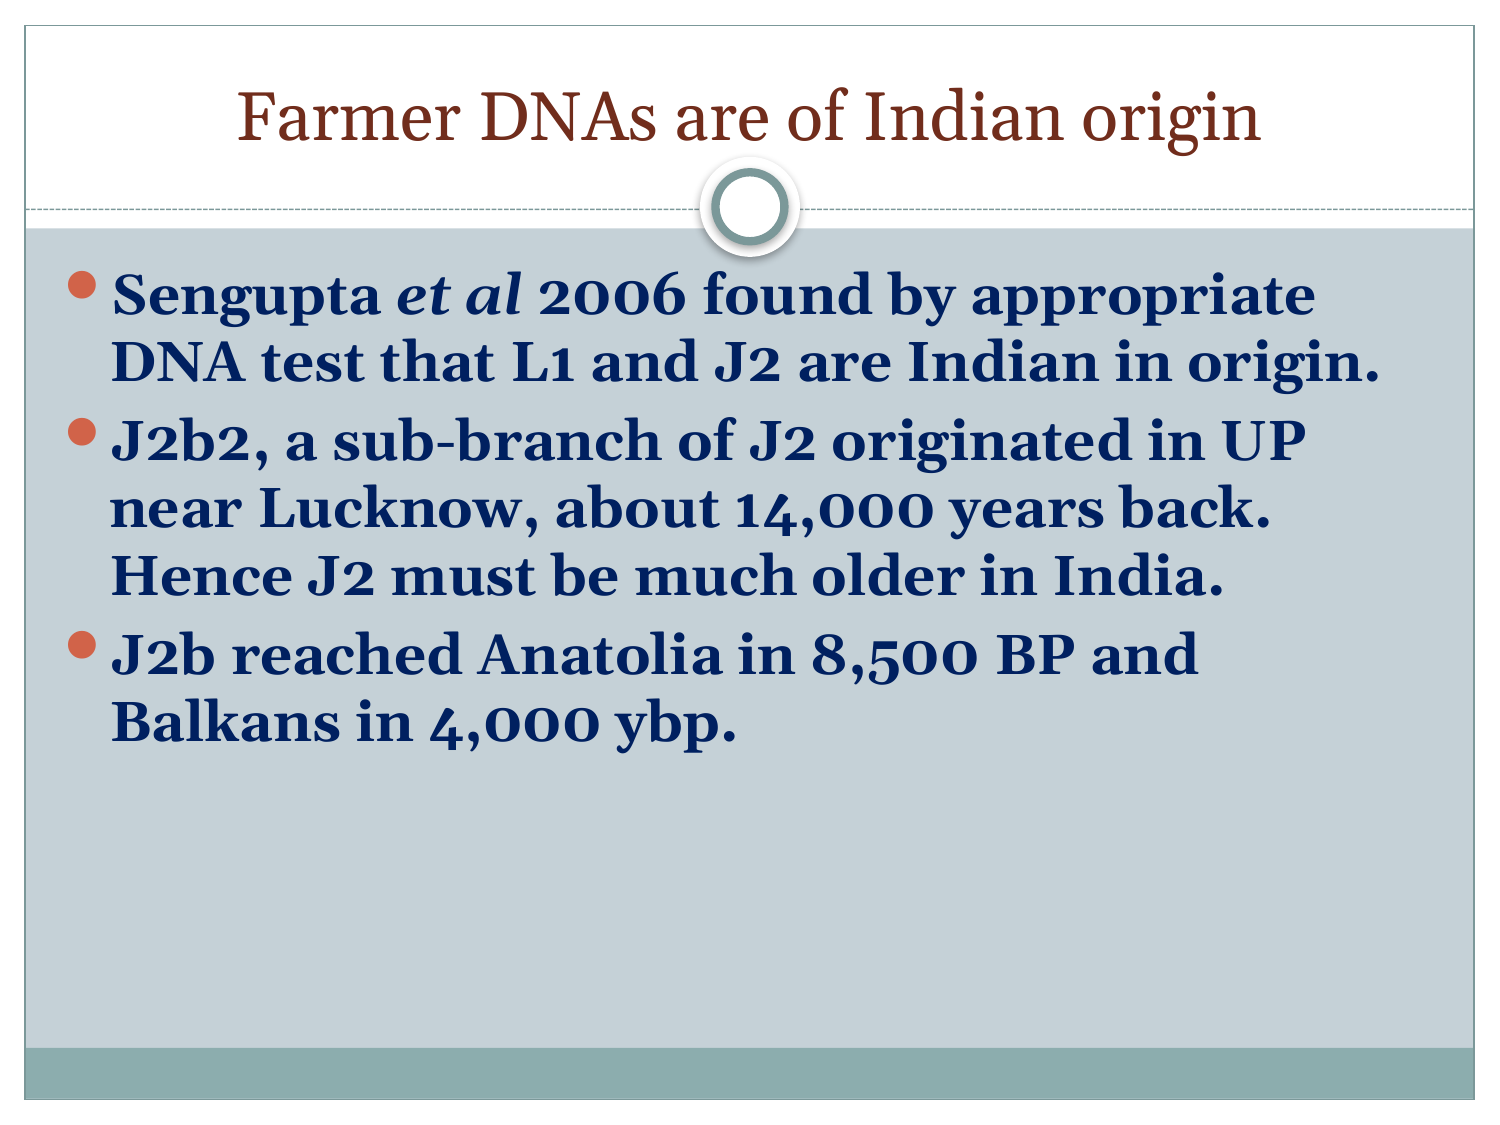

# Farmer DNAs are of Indian origin
Sengupta et al 2006 found by appropriate DNA test that L1 and J2 are Indian in origin.
J2b2, a sub-branch of J2 originated in UP near Lucknow, about 14,000 years back. Hence J2 must be much older in India.
J2b reached Anatolia in 8,500 BP and Balkans in 4,000 ybp.